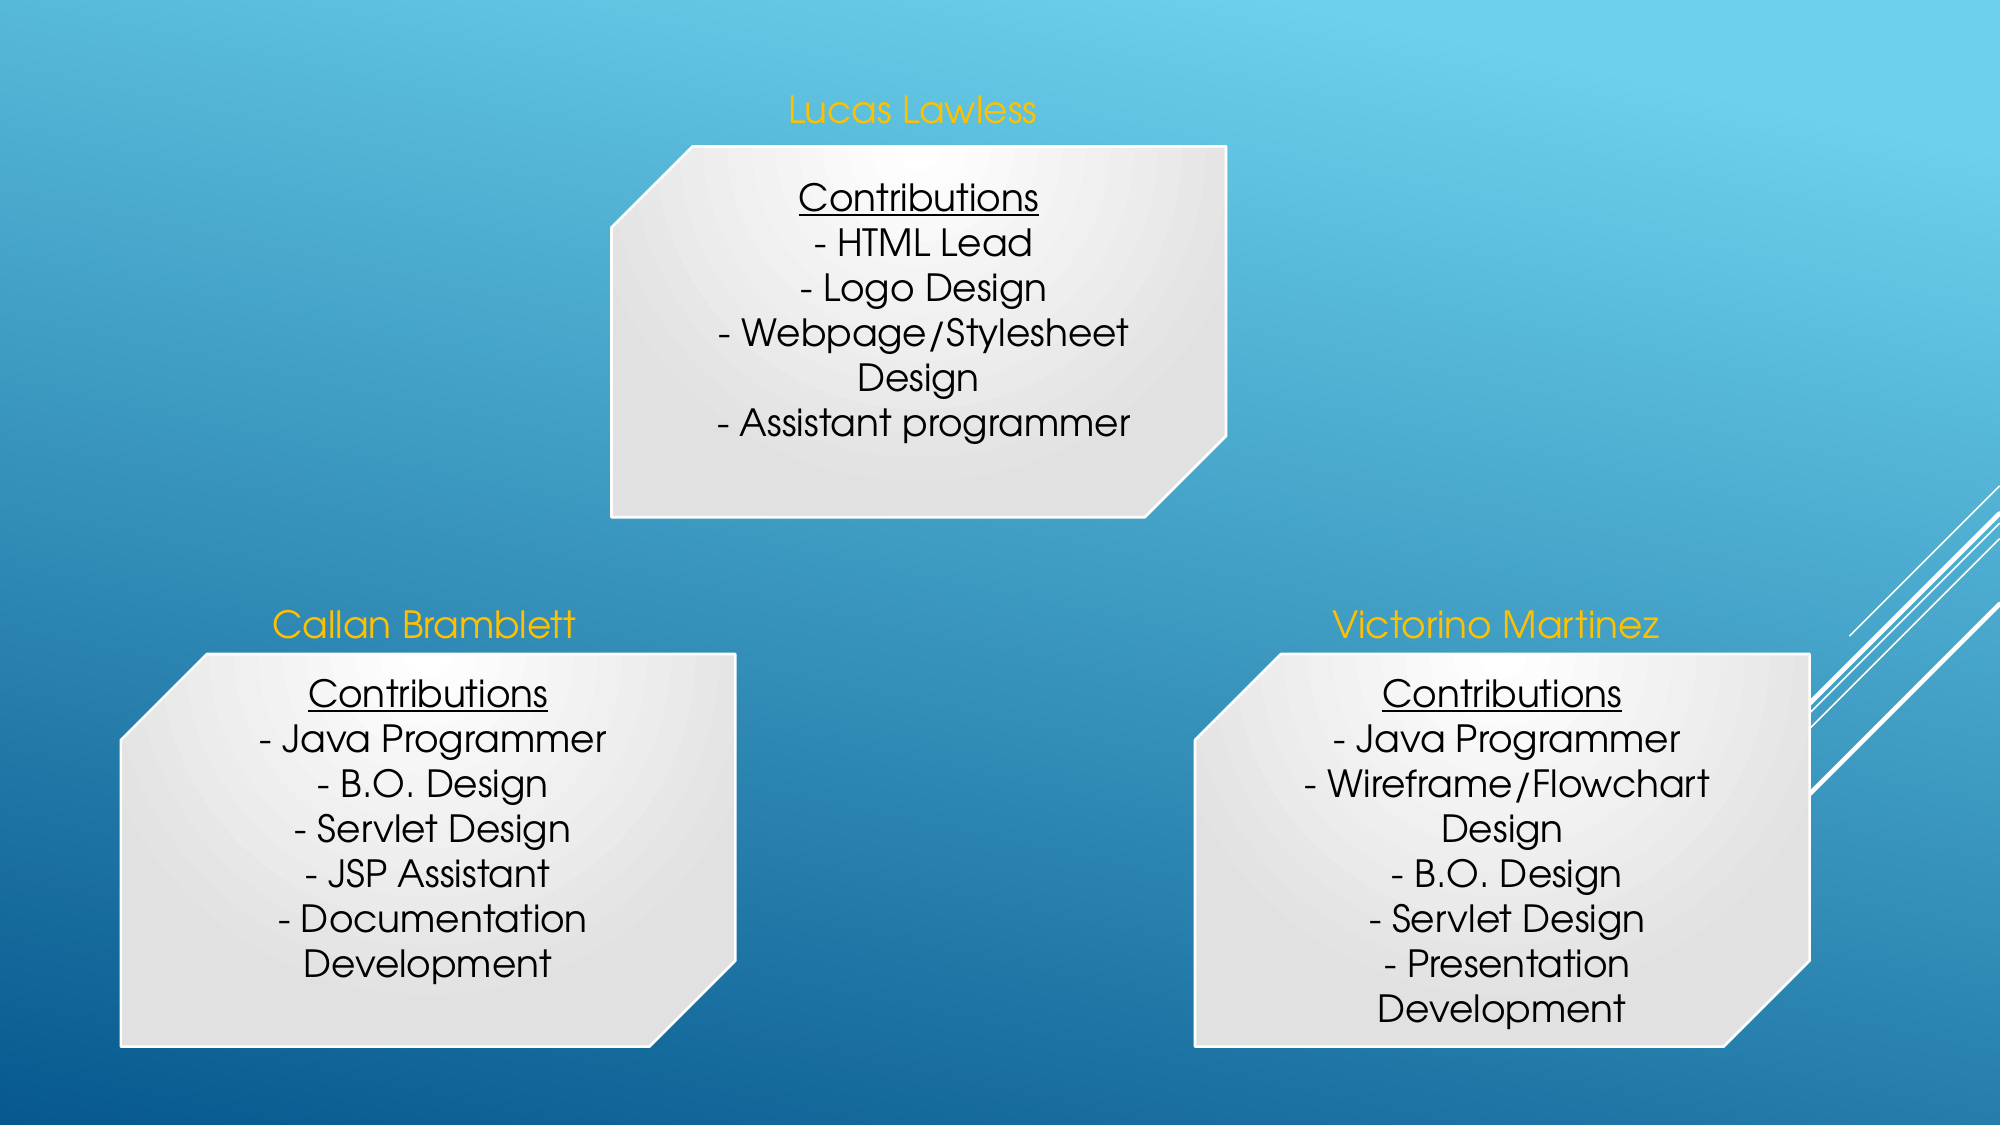

Lucas Lawless
Contributions
 - HTML Lead
 - Logo Design
 - Webpage/Stylesheet Design
 - Assistant programmer

Callan Bramblett
Victorino Martinez
Contributions
 - Java Programmer
 - B.O. Design
 - Servlet Design
 - JSP Assistant
 - Documentation Development

Contributions
 - Java Programmer
 - Wireframe/Flowchart Design
 - B.O. Design
 - Servlet Design
 - Presentation Development